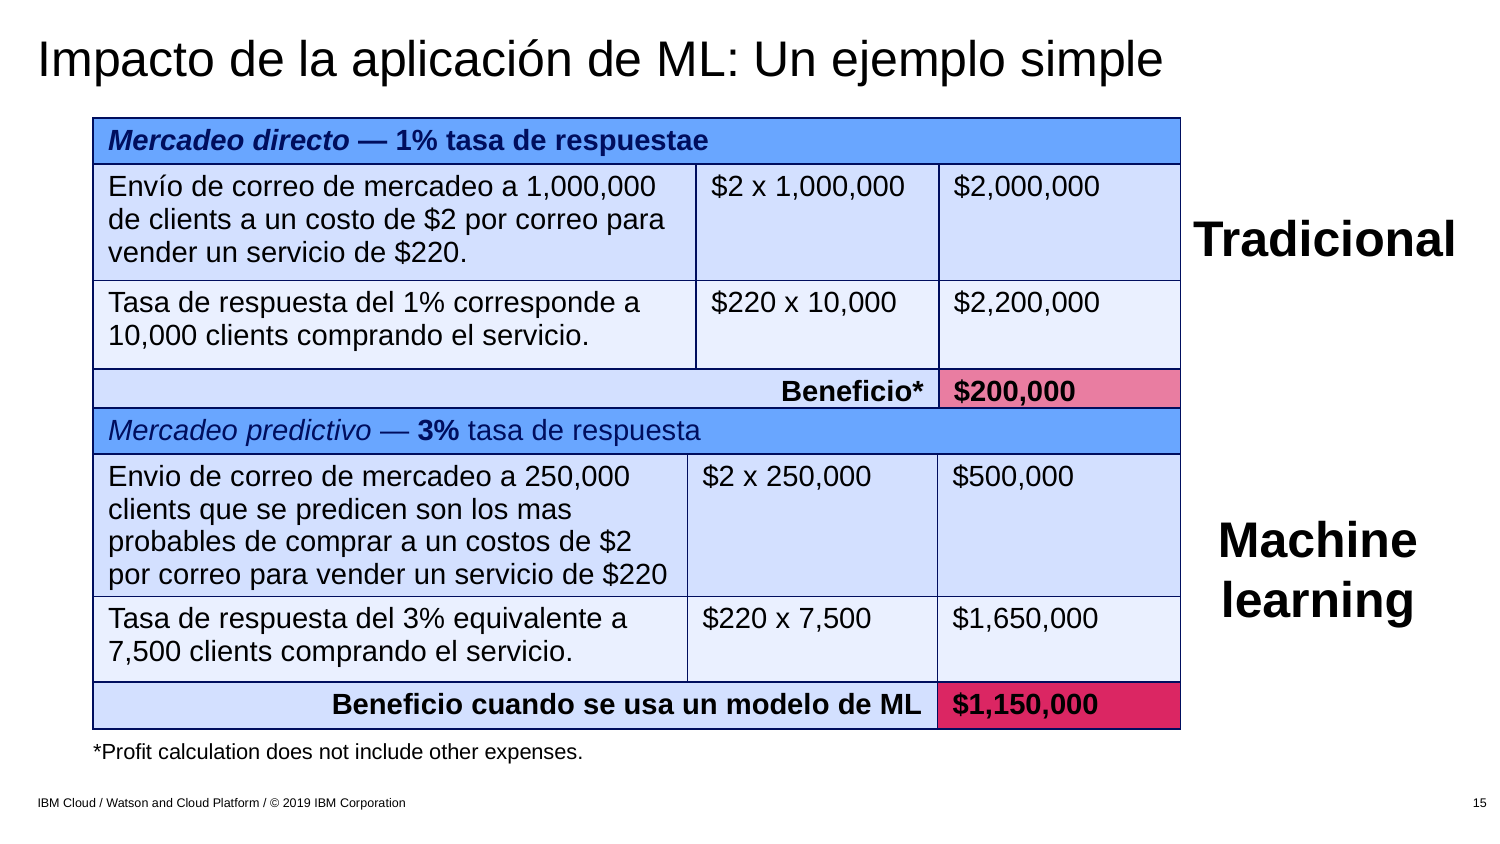

# Impacto de la aplicación de ML: Un ejemplo simple
| Mercadeo directo — 1% tasa de respuestae |  |  |
| --- | --- | --- |
| Envío de correo de mercadeo a 1,000,000 de clients a un costo de $2 por correo para vender un servicio de $220. | $2 x 1,000,000 | $2,000,000 |
| Tasa de respuesta del 1% corresponde a 10,000 clients comprando el servicio. | $220 x 10,000 | $2,200,000 |
| Beneficio\* |  | $200,000 |
Tradicional
| Mercadeo predictivo — 3% tasa de respuesta |  |  |
| --- | --- | --- |
| Envio de correo de mercadeo a 250,000 clients que se predicen son los mas probables de comprar a un costos de $2 por correo para vender un servicio de $220 | $2 x 250,000 | $500,000 |
| Tasa de respuesta del 3% equivalente a 7,500 clients comprando el servicio. | $220 x 7,500 | $1,650,000 |
| Beneficio cuando se usa un modelo de ML |  | $1,150,000 |
Machine learning
*Profit calculation does not include other expenses.
IBM Cloud / Watson and Cloud Platform / © 2019 IBM Corporation
15